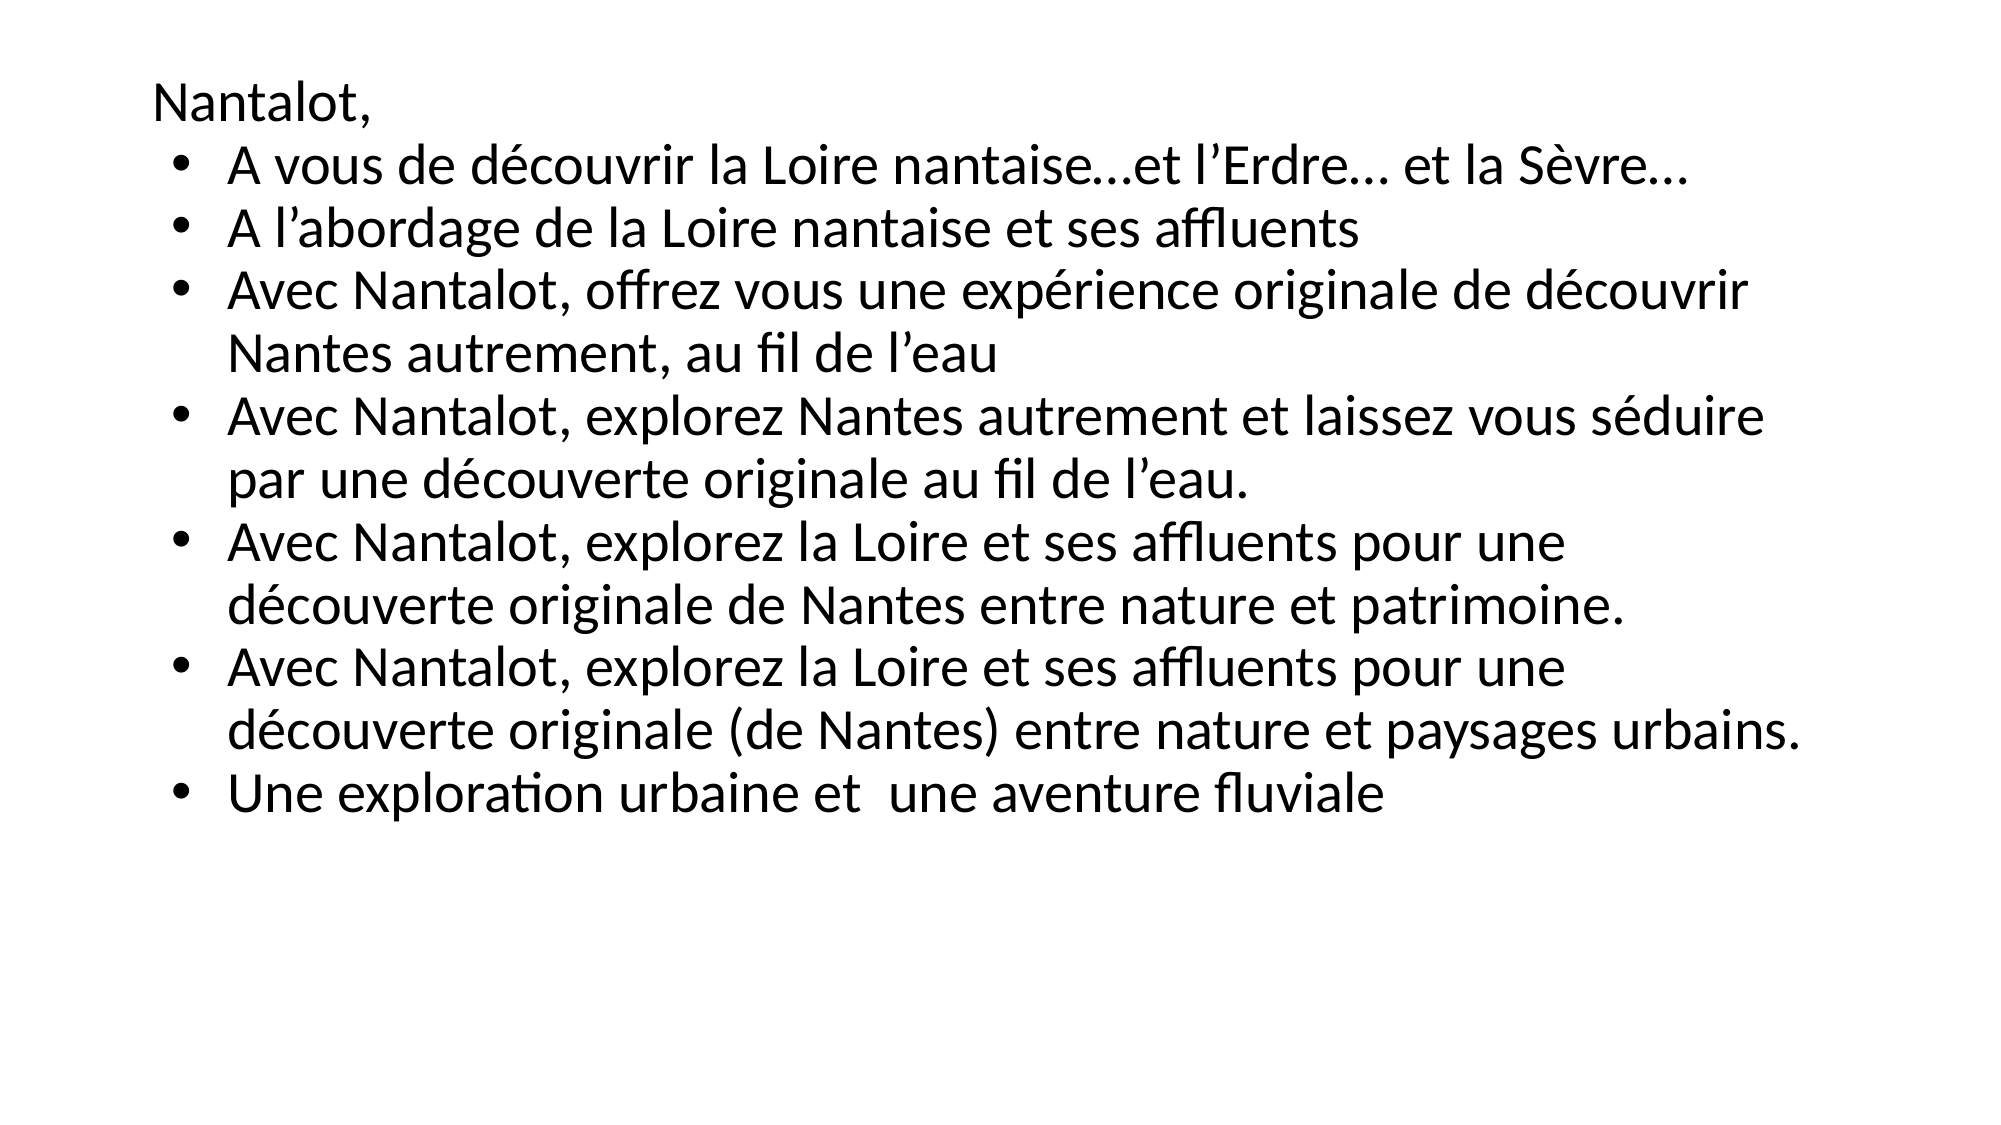

Nantalot,
A vous de découvrir la Loire nantaise…et l’Erdre… et la Sèvre…
A l’abordage de la Loire nantaise et ses affluents
Avec Nantalot, offrez vous une expérience originale de découvrir Nantes autrement, au fil de l’eau
Avec Nantalot, explorez Nantes autrement et laissez vous séduire par une découverte originale au fil de l’eau.
Avec Nantalot, explorez la Loire et ses affluents pour une découverte originale de Nantes entre nature et patrimoine.
Avec Nantalot, explorez la Loire et ses affluents pour une découverte originale (de Nantes) entre nature et paysages urbains.
Une exploration urbaine et  une aventure fluviale